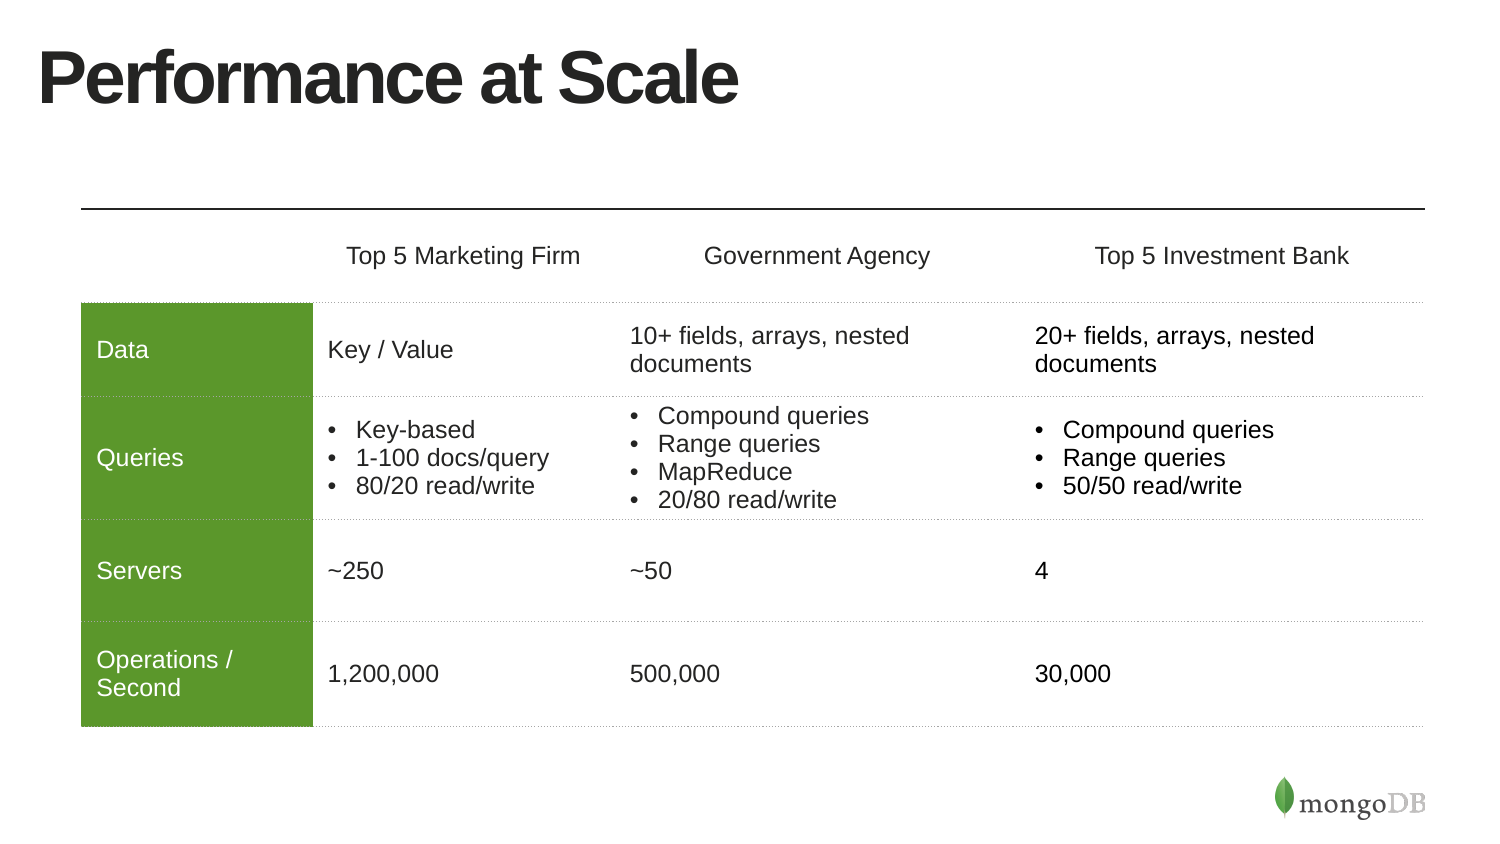

# Performance at Scale
|  | Top 5 Marketing Firm | Government Agency | Top 5 Investment Bank |
| --- | --- | --- | --- |
| Data | Key / Value | 10+ fields, arrays, nested documents | 20+ fields, arrays, nested documents |
| Queries | Key-based 1-100 docs/query 80/20 read/write | Compound queries Range queries MapReduce 20/80 read/write | Compound queries Range queries 50/50 read/write |
| Servers | ~250 | ~50 | 4 |
| Operations / Second | 1,200,000 | 500,000 | 30,000 |